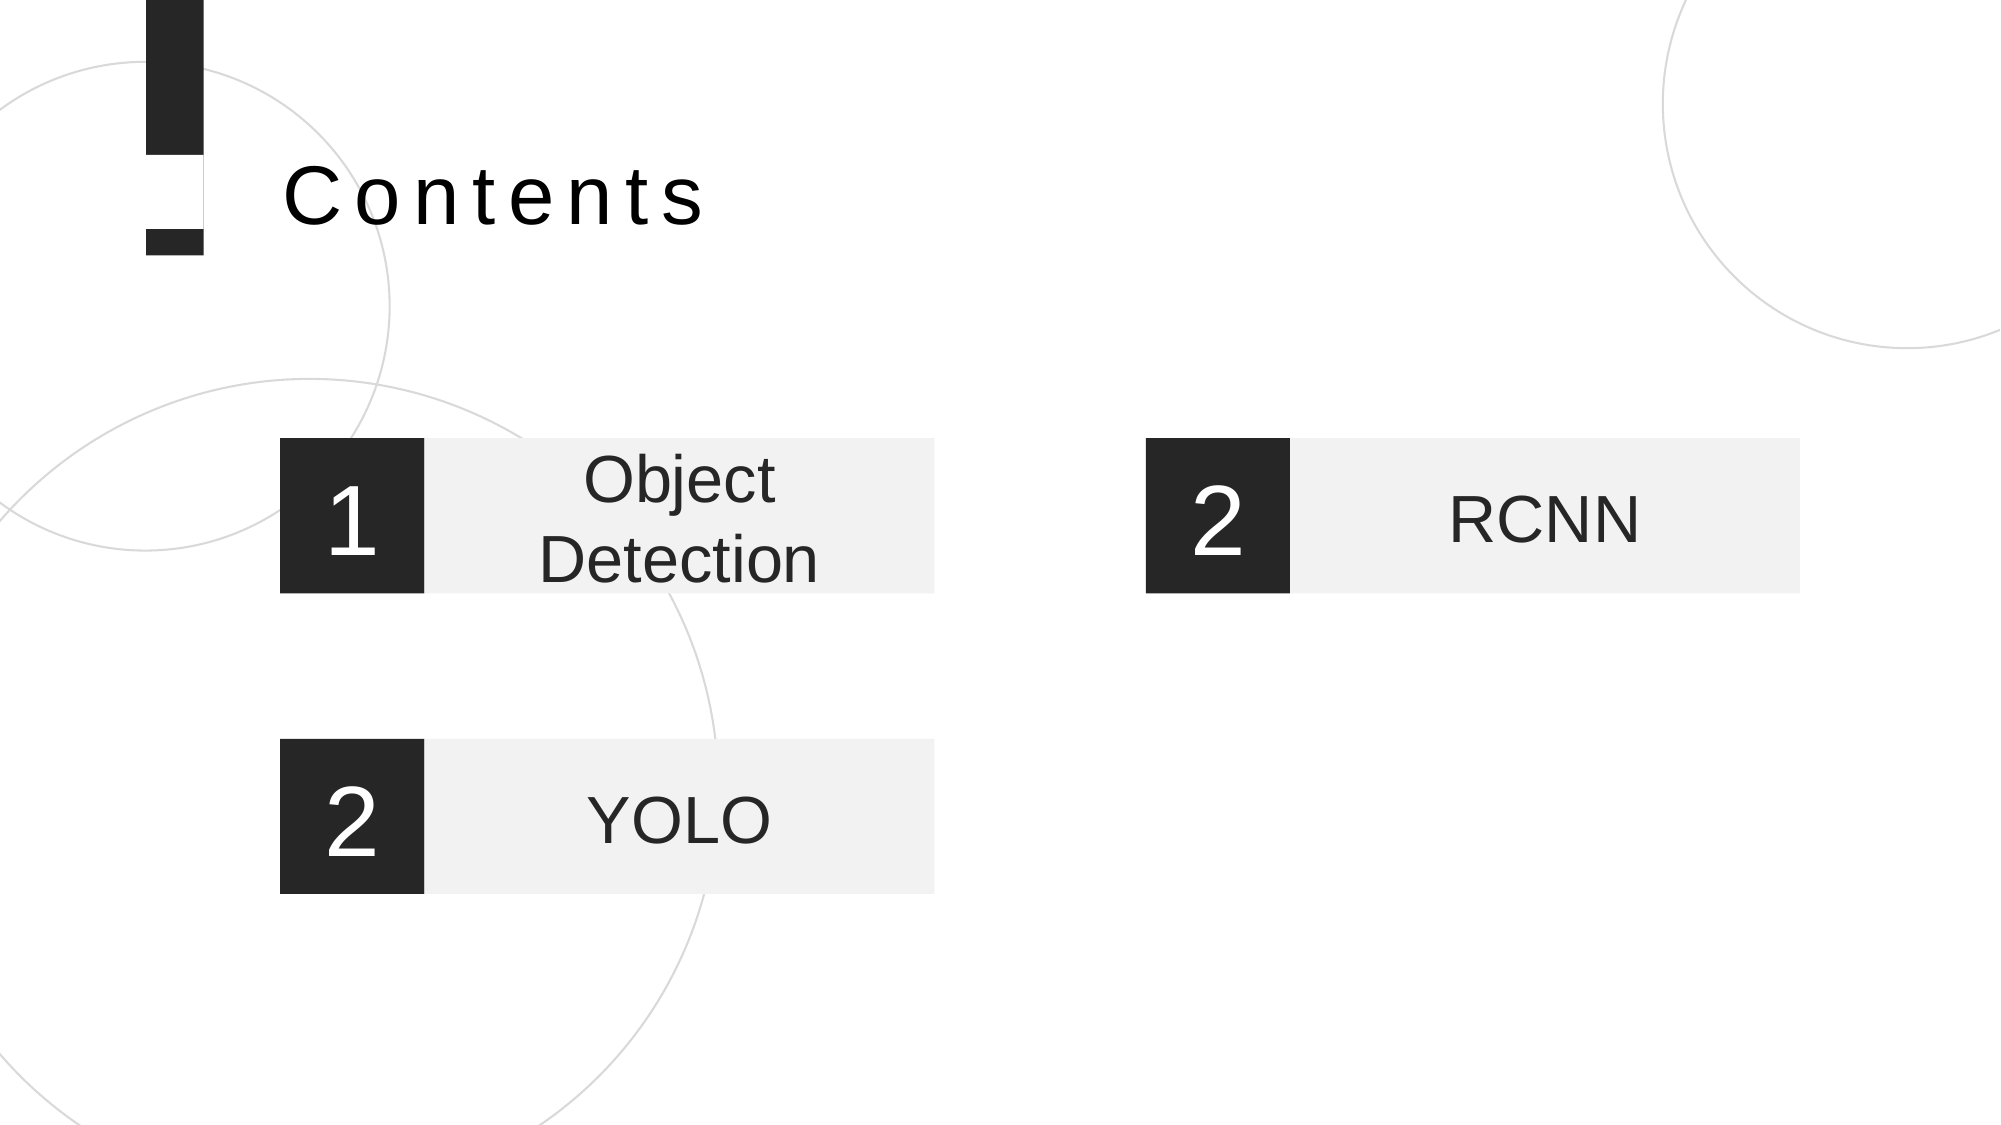

Contents

1
Object Detection
2
RCNN
2
YOLO